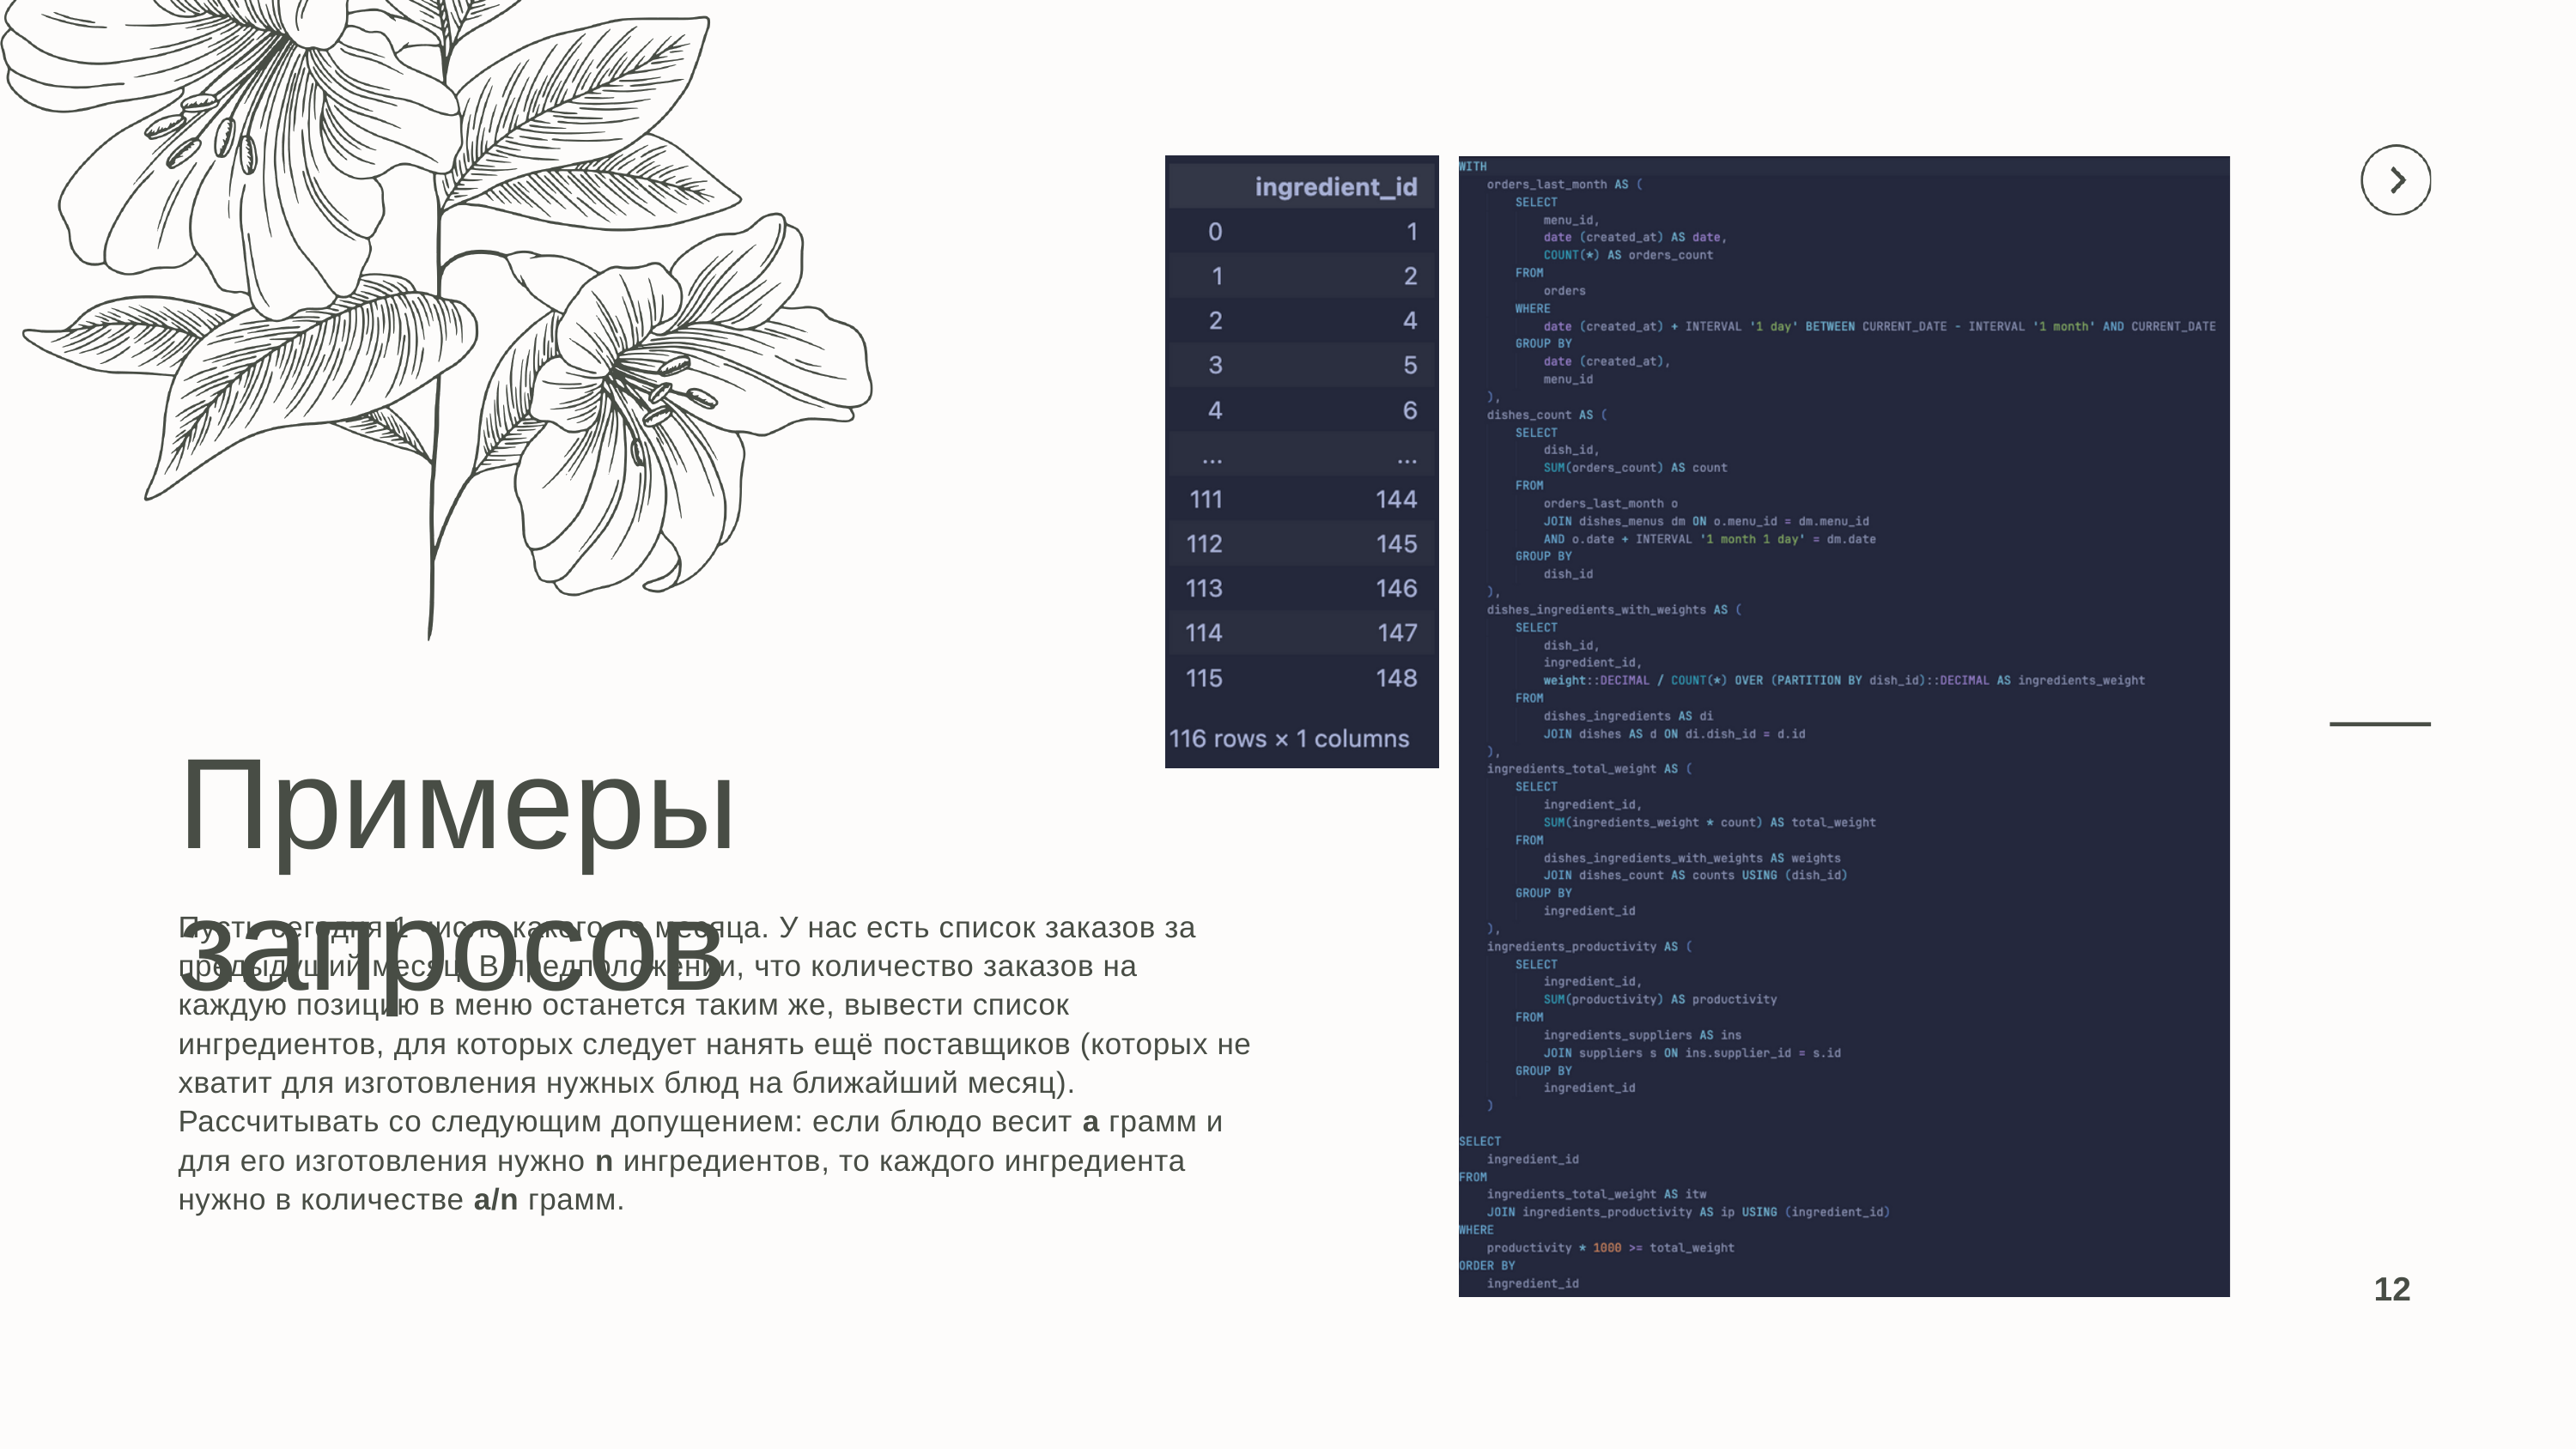

Примеры запросов
Пусть сегодня 1 число какого-то месяца. У нас есть список заказов за предыдущий месяц. В предположении, что количество заказов на каждую позицию в меню останется таким же, вывести список ингредиентов, для которых следует нанять ещё поставщиков (которых не хватит для изготовления нужных блюд на ближайший месяц). Рассчитывать со следующим допущением: если блюдо весит a грамм и для его изготовления нужно n ингредиентов, то каждого ингредиента нужно в количестве a/n грамм.

12